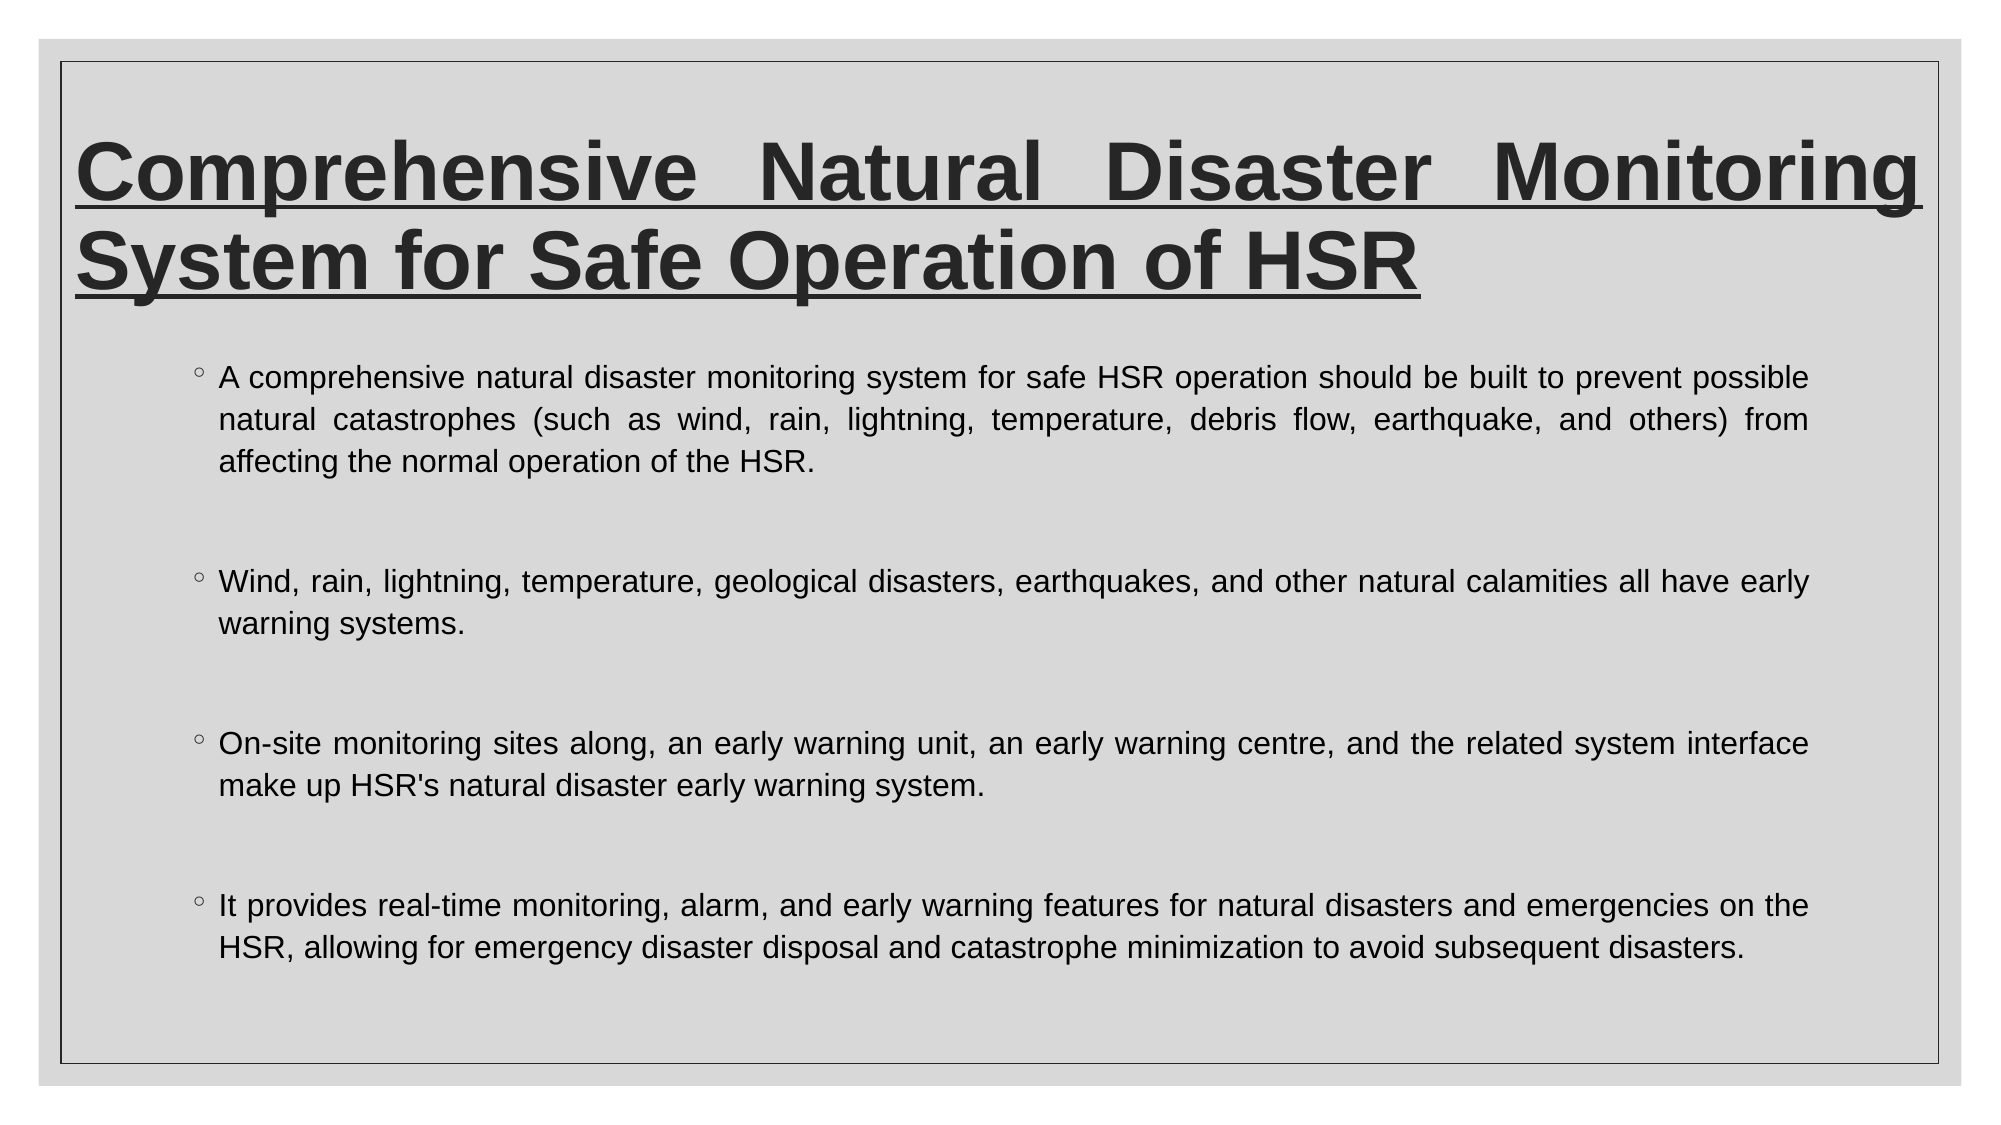

# Comprehensive Natural Disaster Monitoring System for Safe Operation of HSR
A comprehensive natural disaster monitoring system for safe HSR operation should be built to prevent possible natural catastrophes (such as wind, rain, lightning, temperature, debris flow, earthquake, and others) from affecting the normal operation of the HSR.

Wind, rain, lightning, temperature, geological disasters, earthquakes, and other natural calamities all have early warning systems.

On-site monitoring sites along, an early warning unit, an early warning centre, and the related system interface make up HSR's natural disaster early warning system.

It provides real-time monitoring, alarm, and early warning features for natural disasters and emergencies on the HSR, allowing for emergency disaster disposal and catastrophe minimization to avoid subsequent disasters.